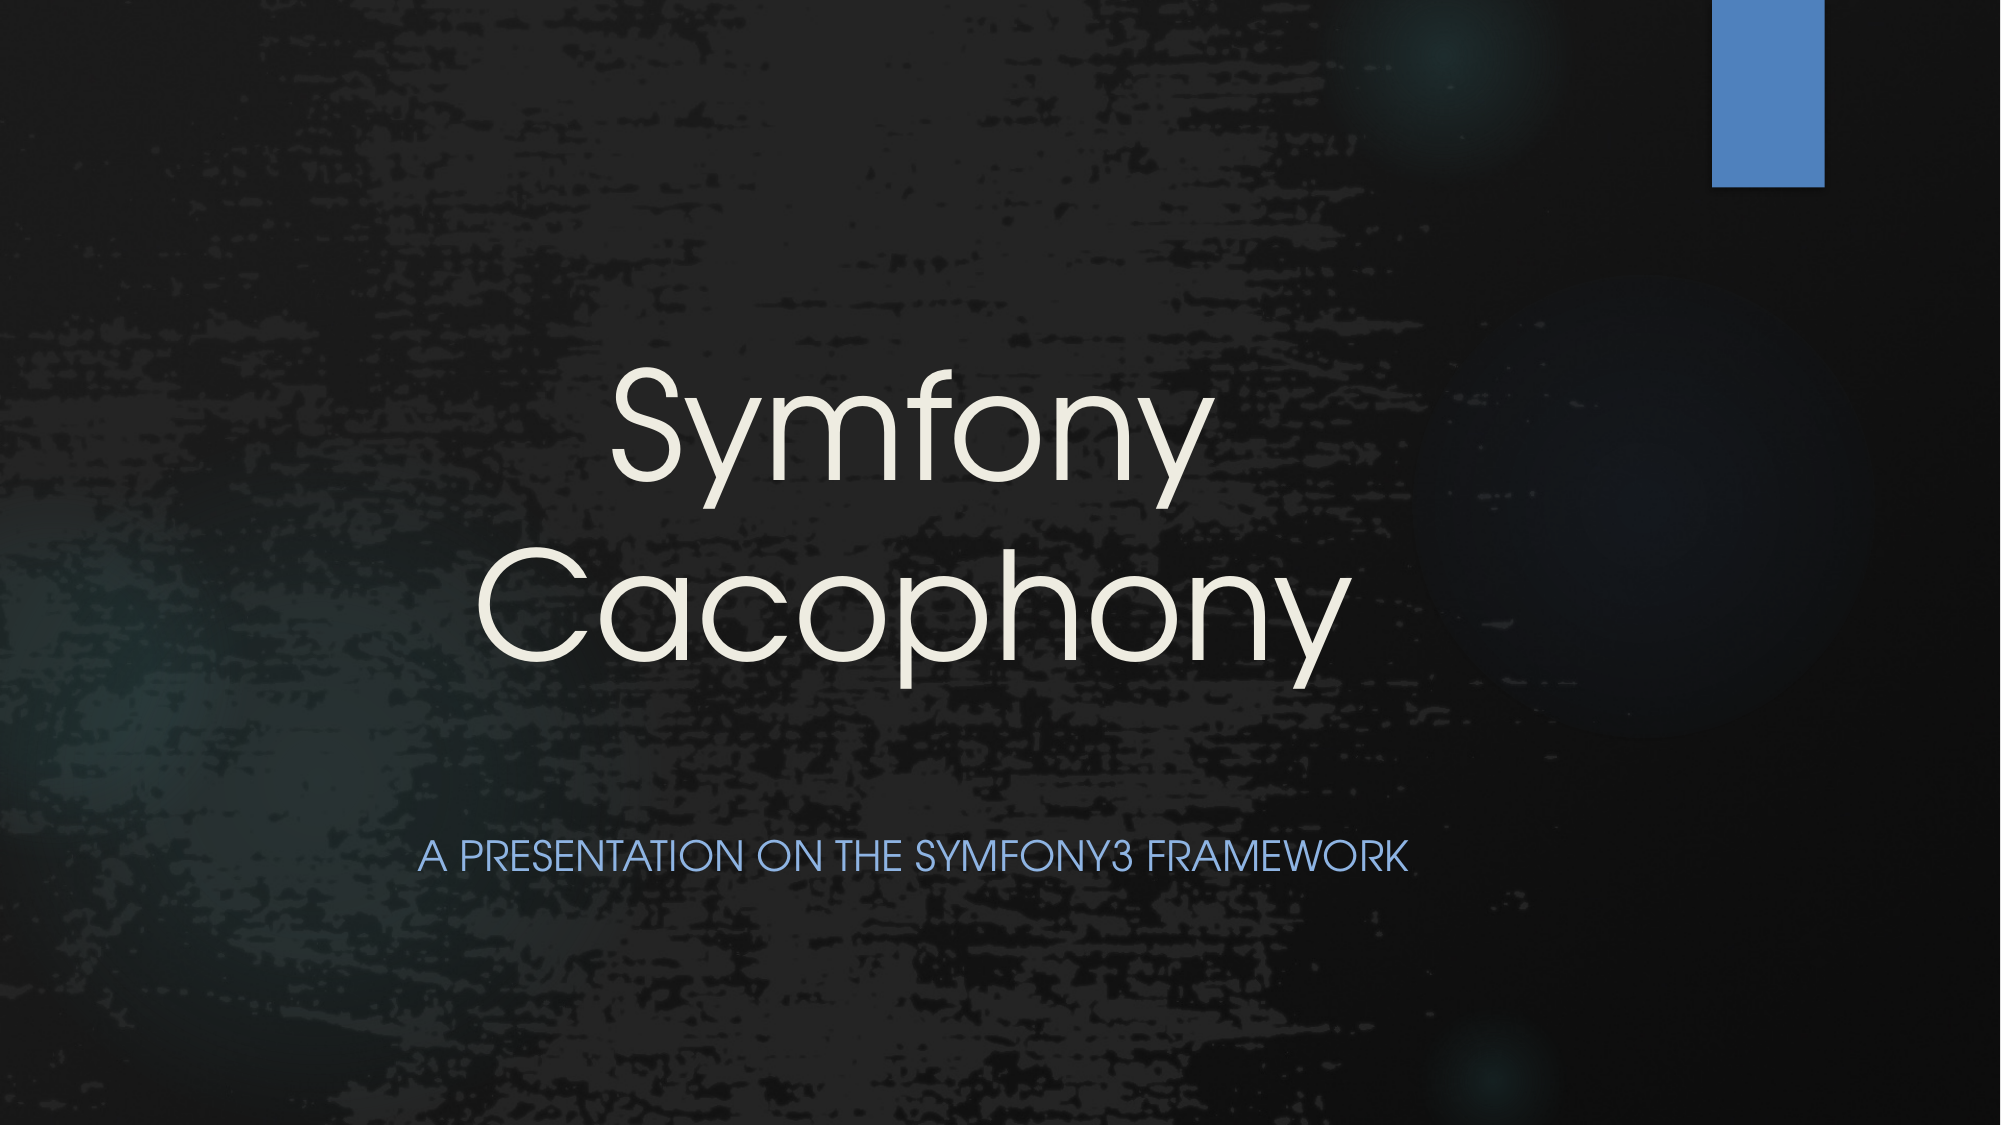

# Symfony Cacophony
A Presentation on The Symfony3 Framework